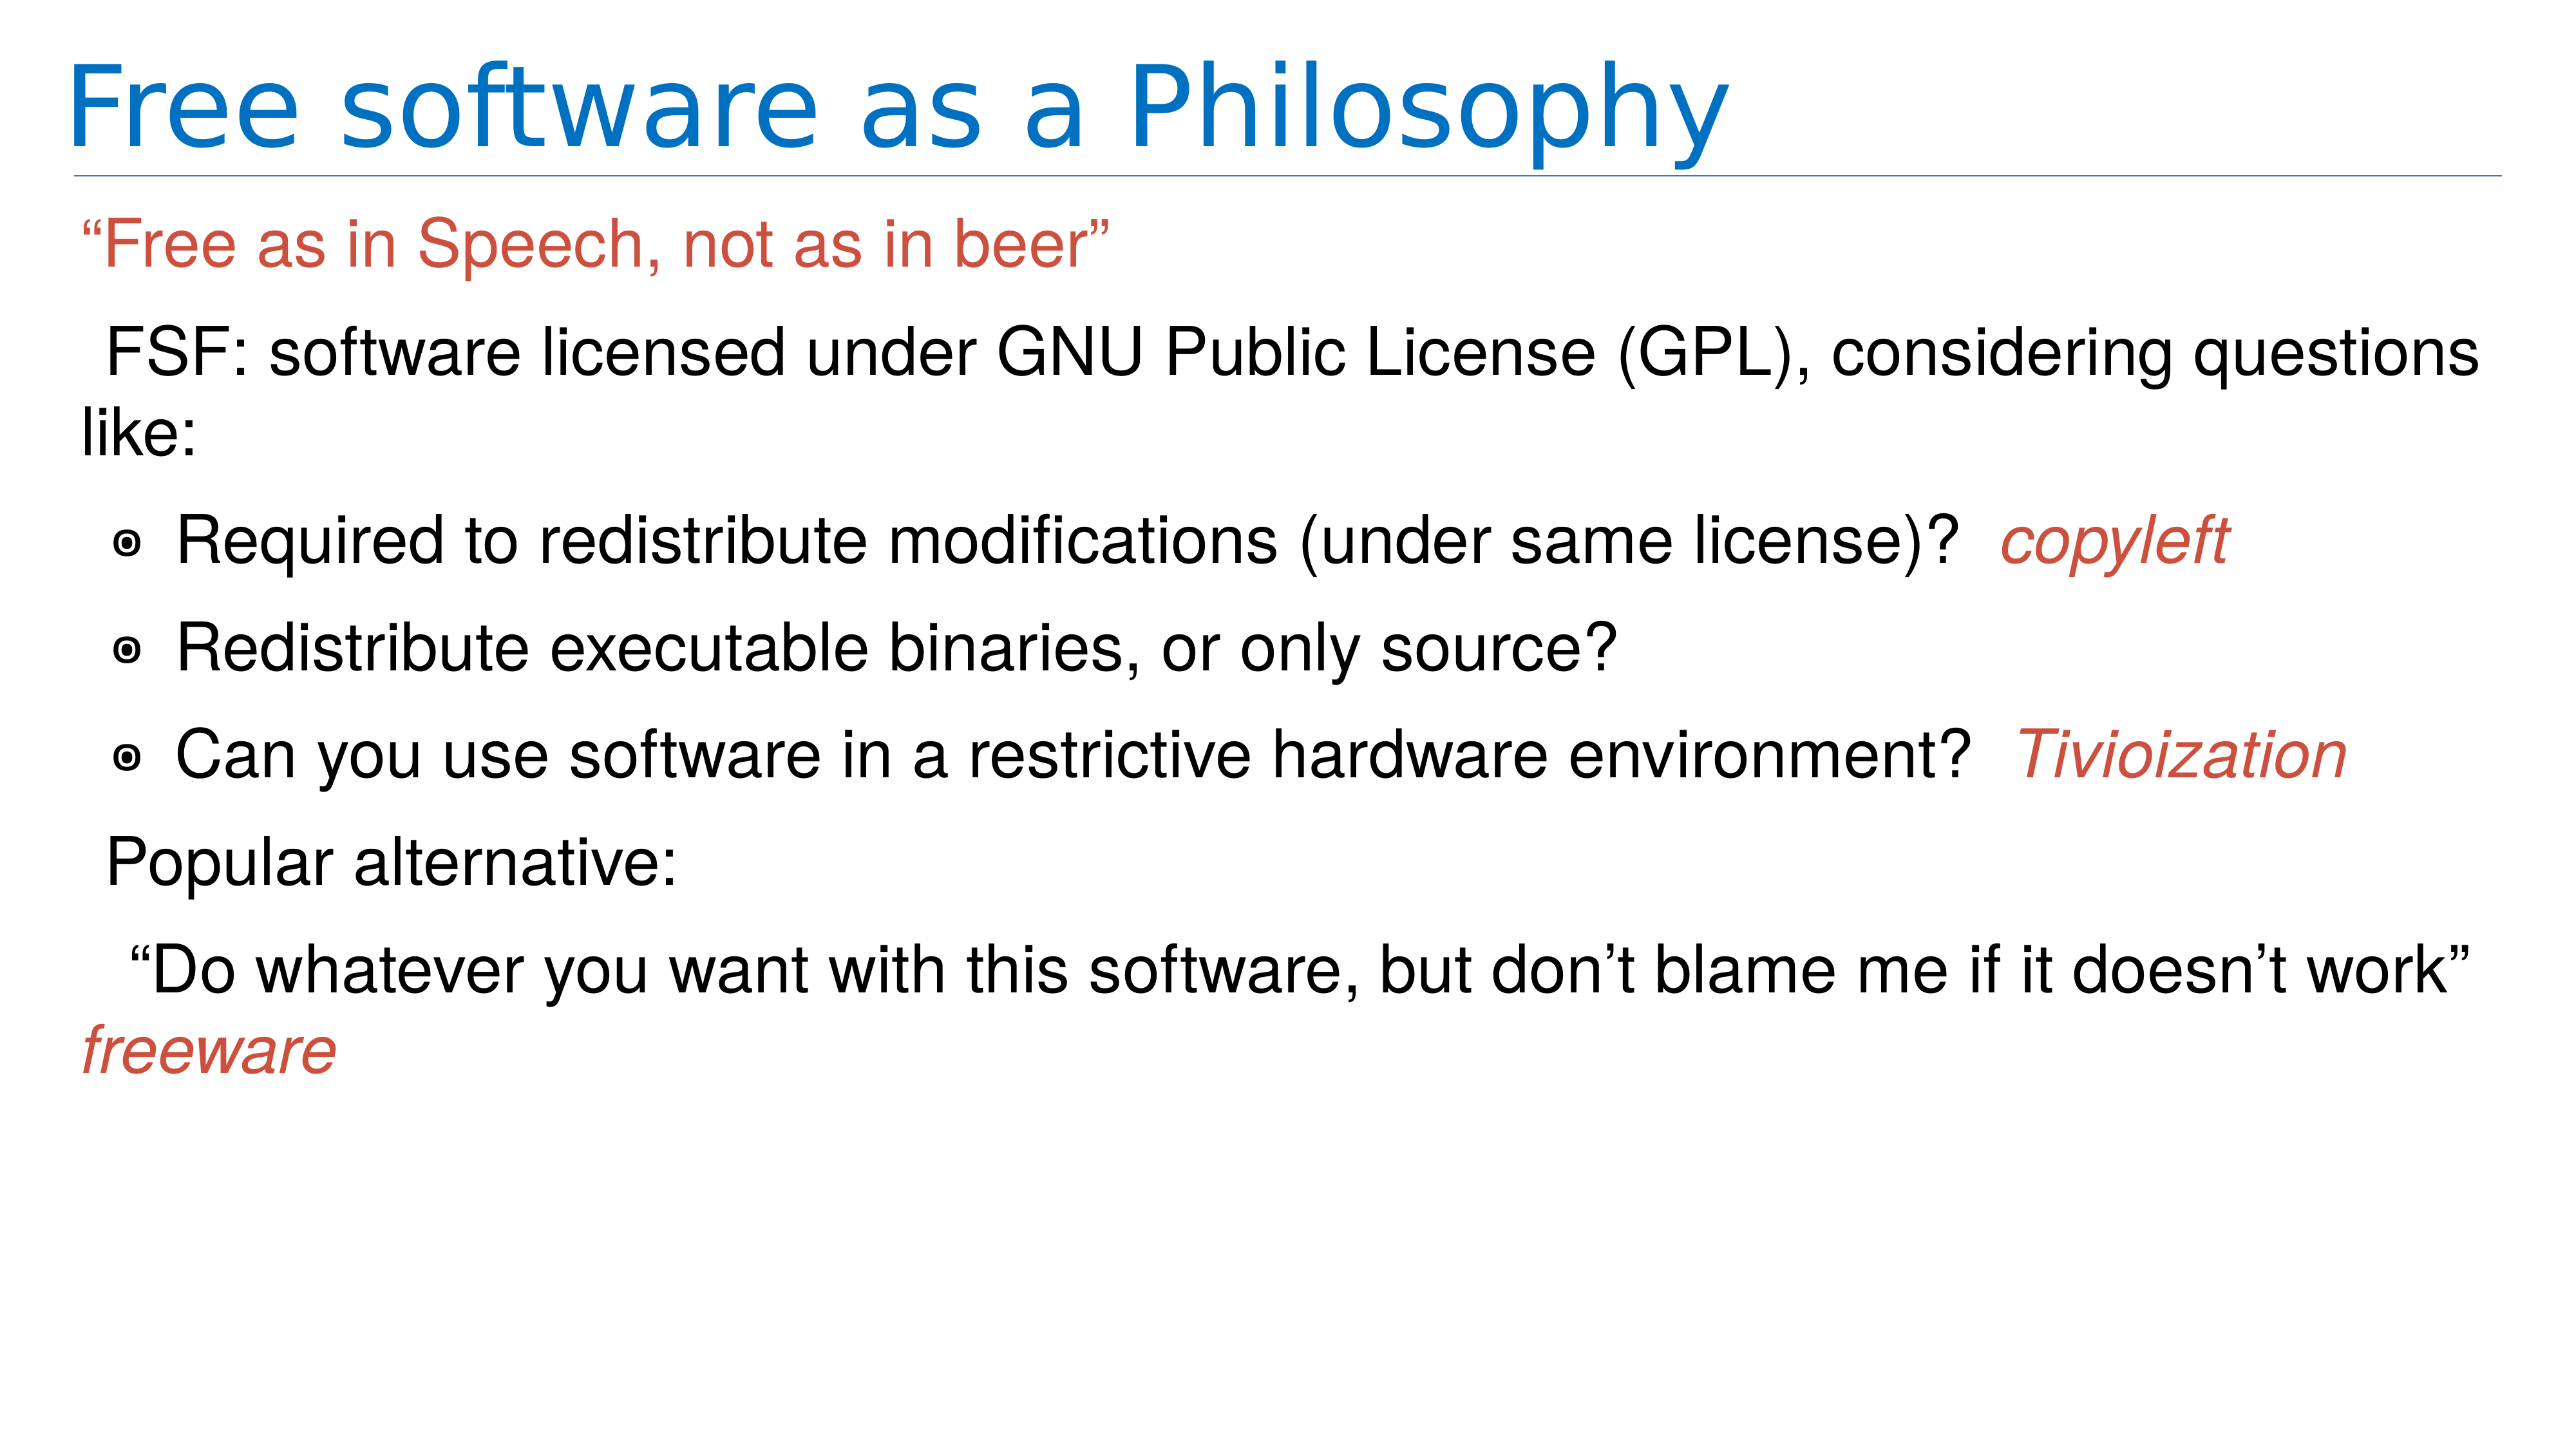

# Free software as a Philosophy
“Free as in Speech, not as in beer”
FSF: software licensed under GNU Public License (GPL), considering questions like:
Required to redistribute modifications (under same license)?  copyleft
Redistribute executable binaries, or only source?
Can you use software in a restrictive hardware environment?  Tivioization
Popular alternative:
“Do whatever you want with this software, but don’t blame me if it doesn’t work” freeware
8